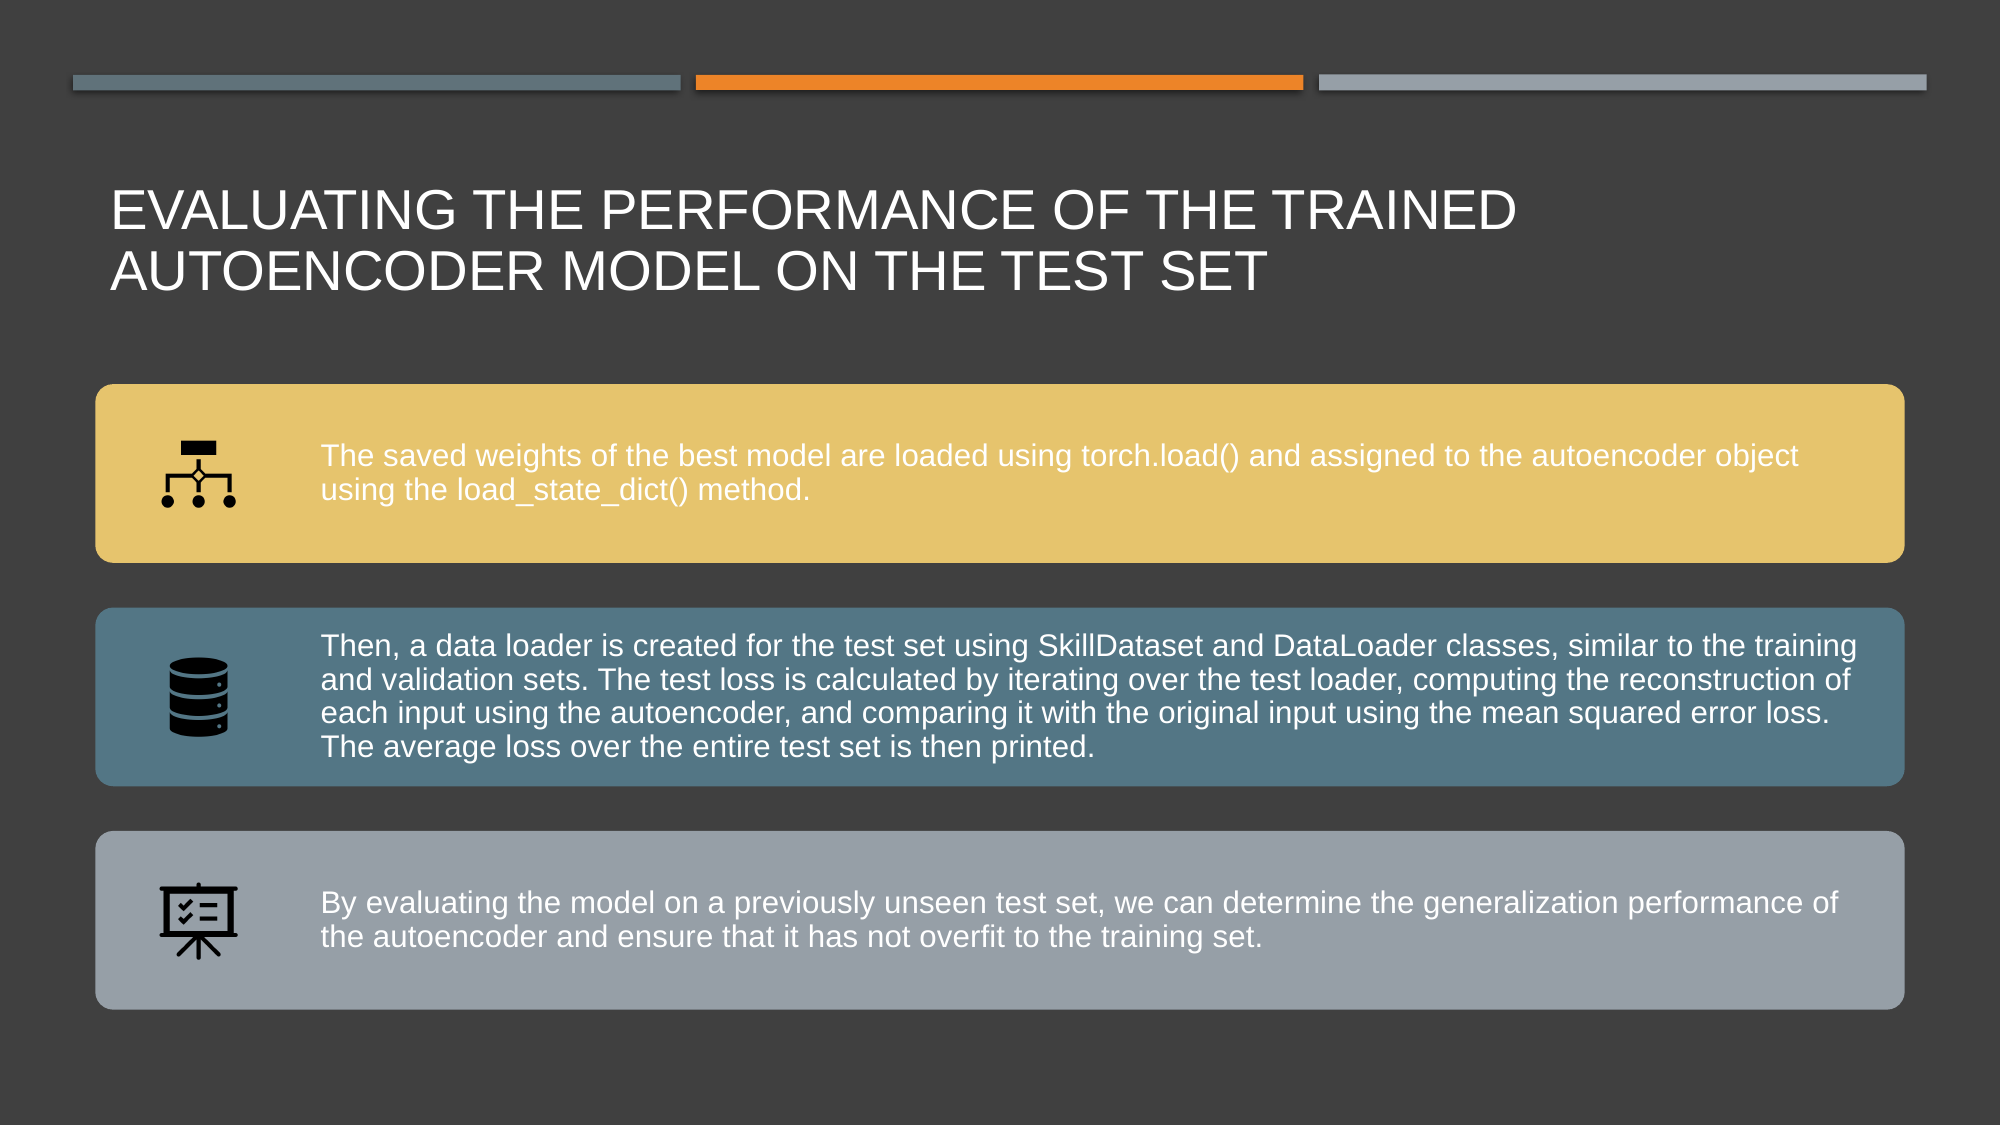

# evaluating the performance of the trained autoencoder model on the test set
The saved weights of the best model are loaded using torch.load() and assigned to the autoencoder object using the load_state_dict() method.
Then, a data loader is created for the test set using SkillDataset and DataLoader classes, similar to the training and validation sets. The test loss is calculated by iterating over the test loader, computing the reconstruction of each input using the autoencoder, and comparing it with the original input using the mean squared error loss. The average loss over the entire test set is then printed.
By evaluating the model on a previously unseen test set, we can determine the generalization performance of the autoencoder and ensure that it has not overfit to the training set.